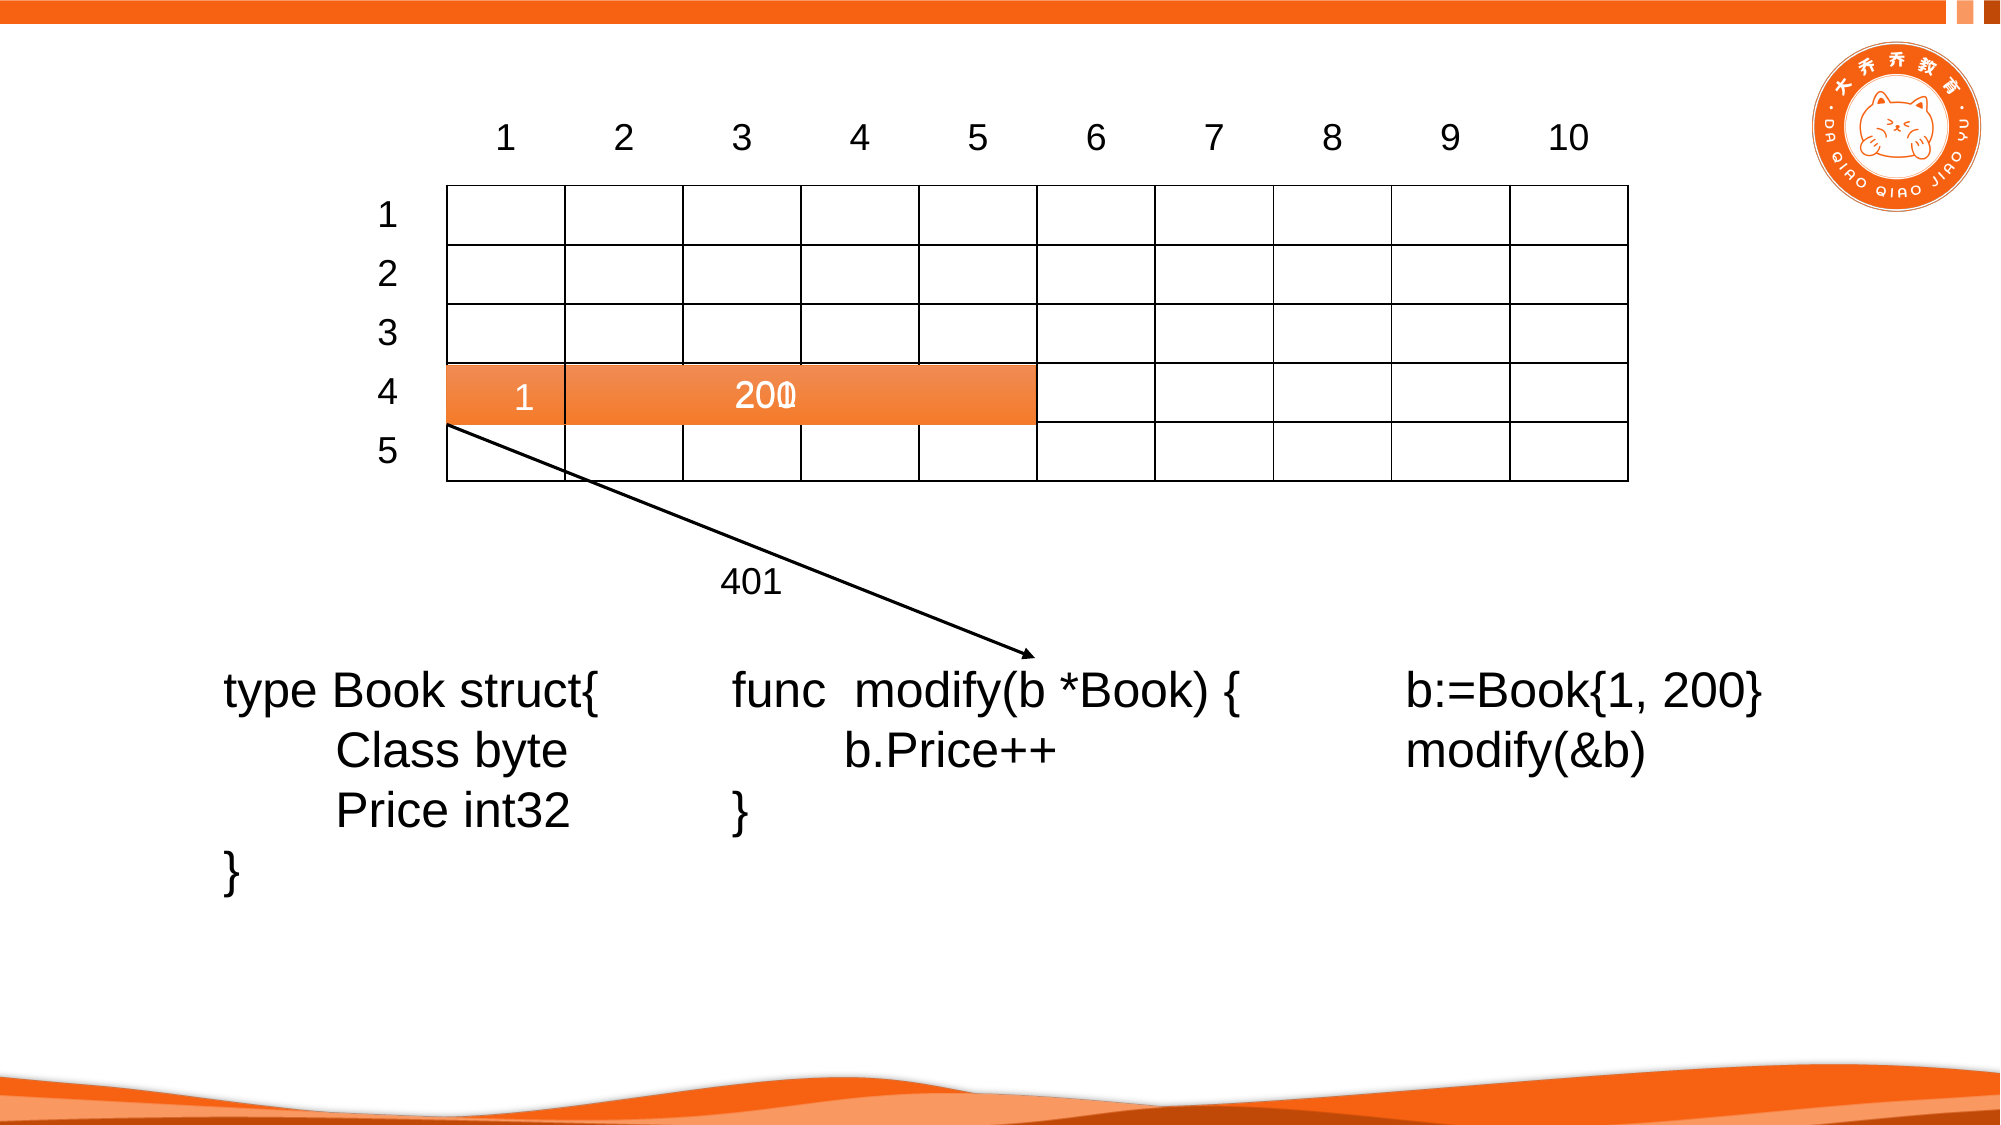

| 1 | 2 | 3 | 4 | 5 | 6 | 7 | 8 | 9 | 10 |
| --- | --- | --- | --- | --- | --- | --- | --- | --- | --- |
| 1 |
| --- |
| 2 |
| 3 |
| 4 |
| 5 |
|  |  |  |  |  |  |  |  |  |  |
| --- | --- | --- | --- | --- | --- | --- | --- | --- | --- |
|  |  |  |  |  |  |  |  |  |  |
|  |  |  |  |  |  |  |  |  |  |
|  |  |  |  |  |  |  |  |  |  |
|  |  |  |  |  |  |  |  |  |  |
201
200
201
201
200
     1
401
type Book struct{
        Class byte
        Price int32
}
func  modify(b *Book) {
        b.Price++
}
b:=Book{1, 200}
modify(&b)